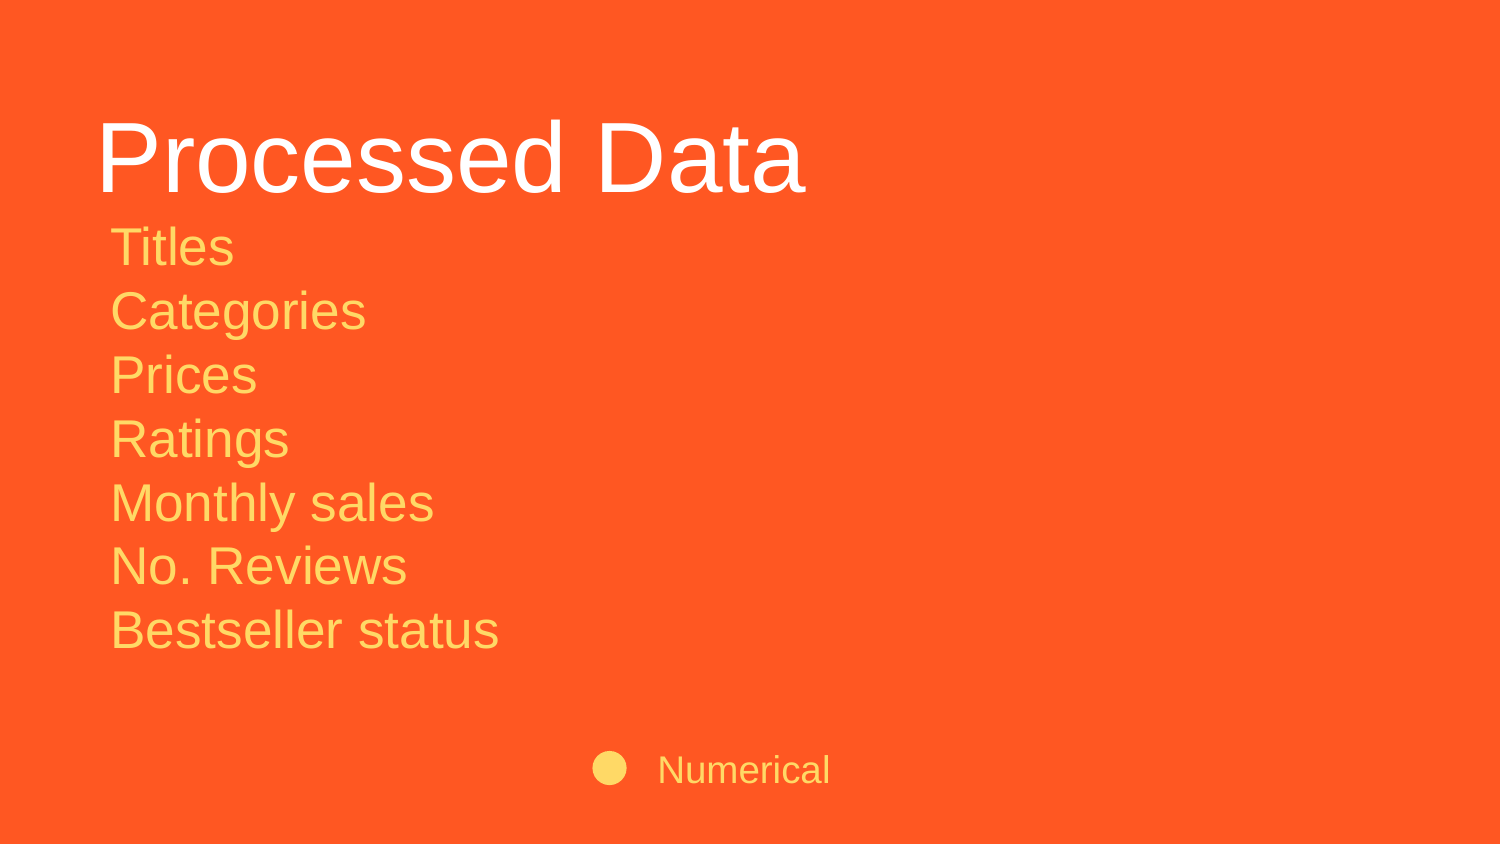

# Processed Data
 Titles
 Categories
 Prices
 Ratings
 Monthly sales
 No. Reviews
 Bestseller status
Numerical